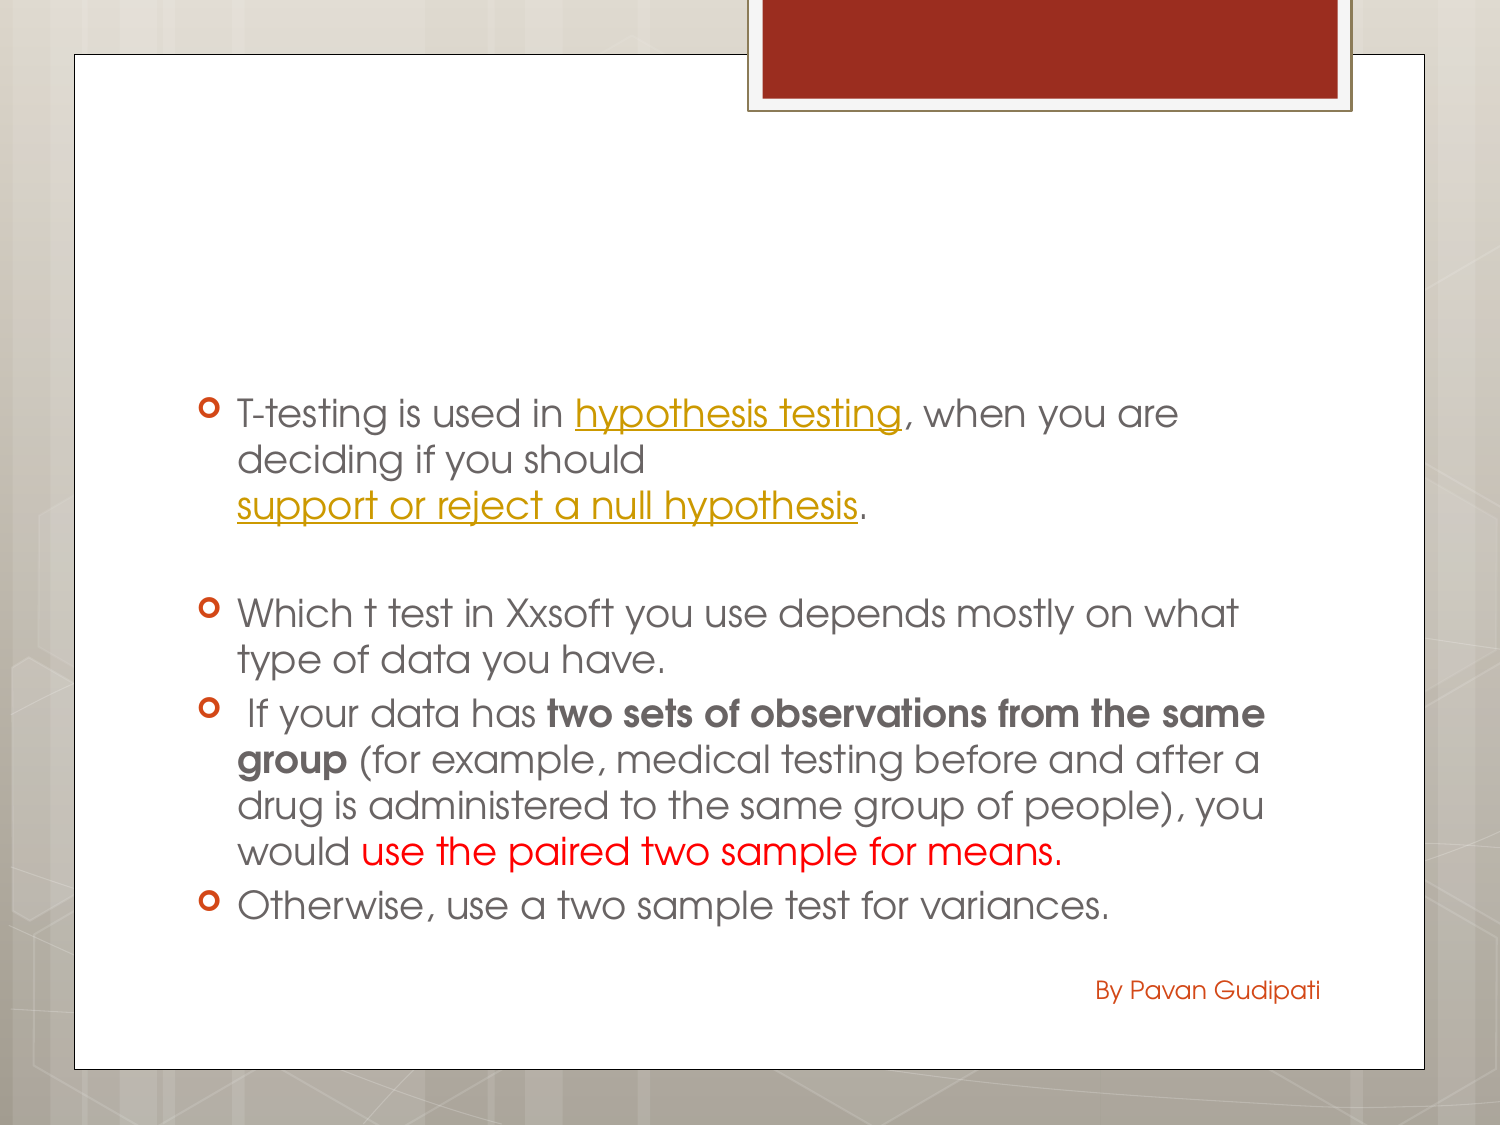

#
T-testing is used in hypothesis testing, when you are deciding if you should support or reject a null hypothesis.

Which t test in Xxsoft you use depends mostly on what type of data you have.
 If your data has two sets of observations from the same group (for example, medical testing before and after a drug is administered to the same group of people), you would use the paired two sample for means.
Otherwise, use a two sample test for variances.
By Pavan Gudipati